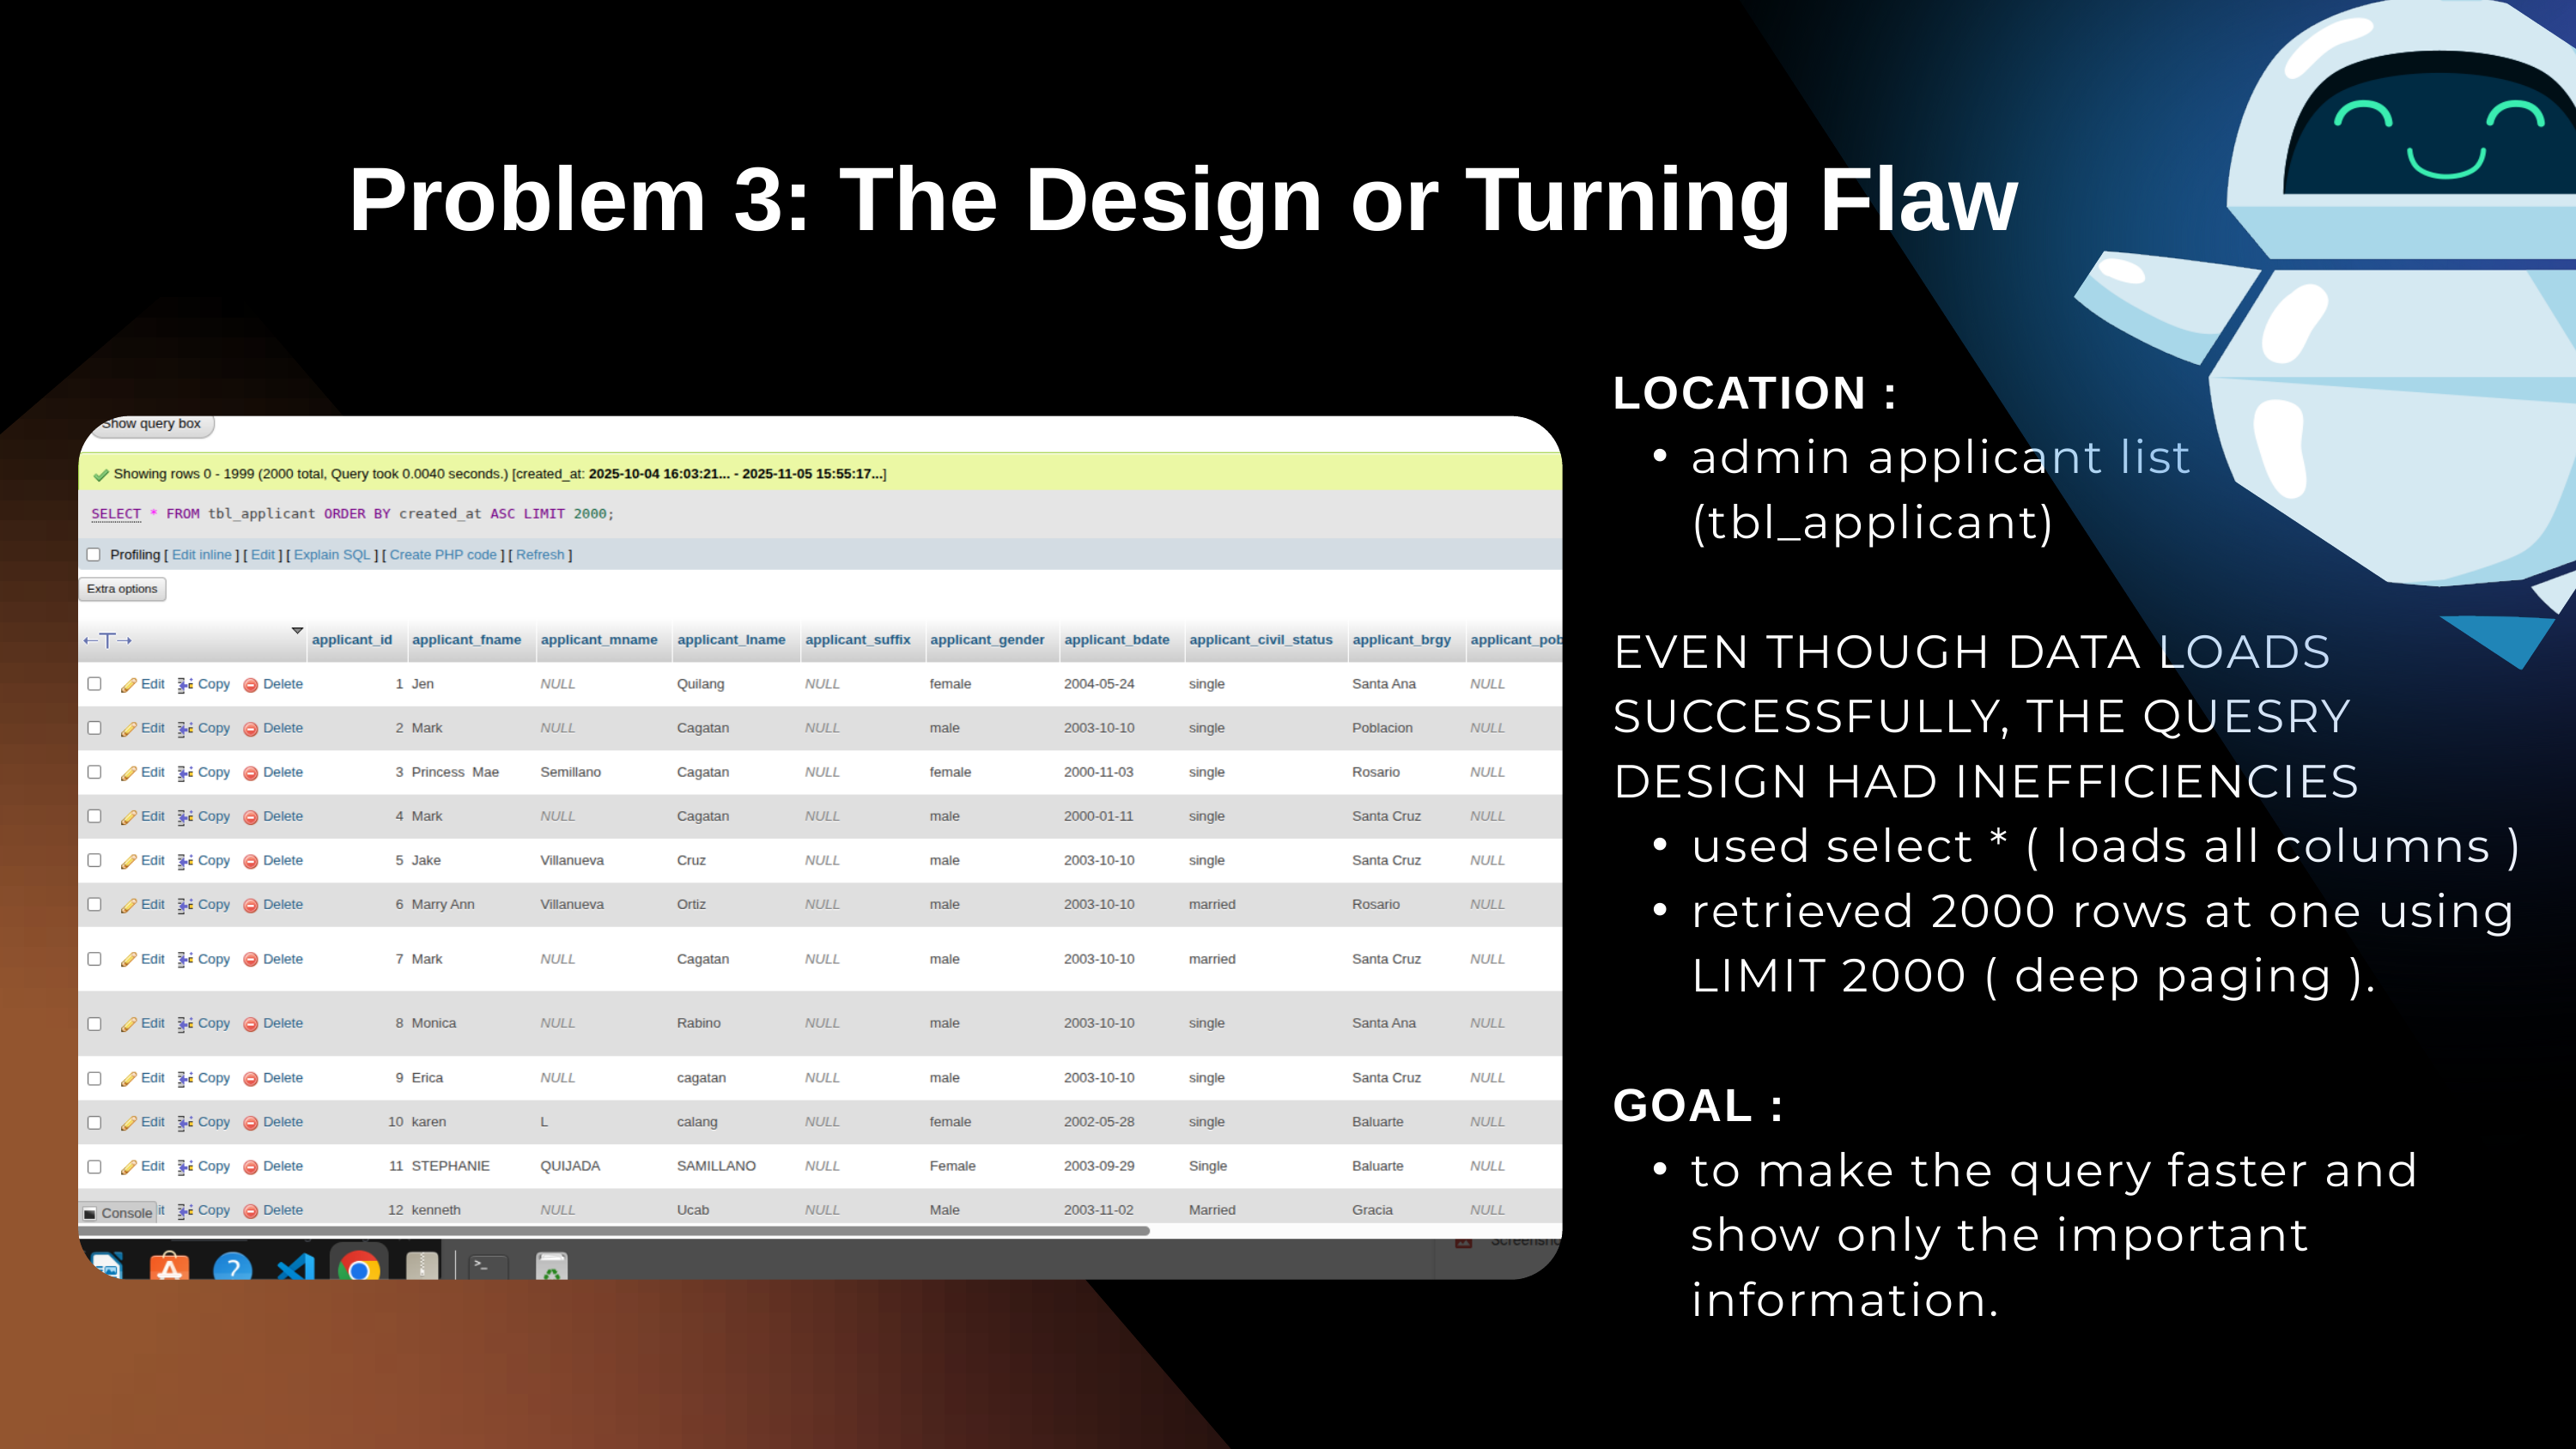

Problem 3: The Design or Turning Flaw
LOCATION :
admin applicant list (tbl_applicant)

EVEN THOUGH DATA LOADS SUCCESSFULLY, THE QUESRY DESIGN HAD INEFFICIENCIES
used select * ( loads all columns )
retrieved 2000 rows at one using LIMIT 2000 ( deep paging ).

GOAL :
to make the query faster and show only the important information.